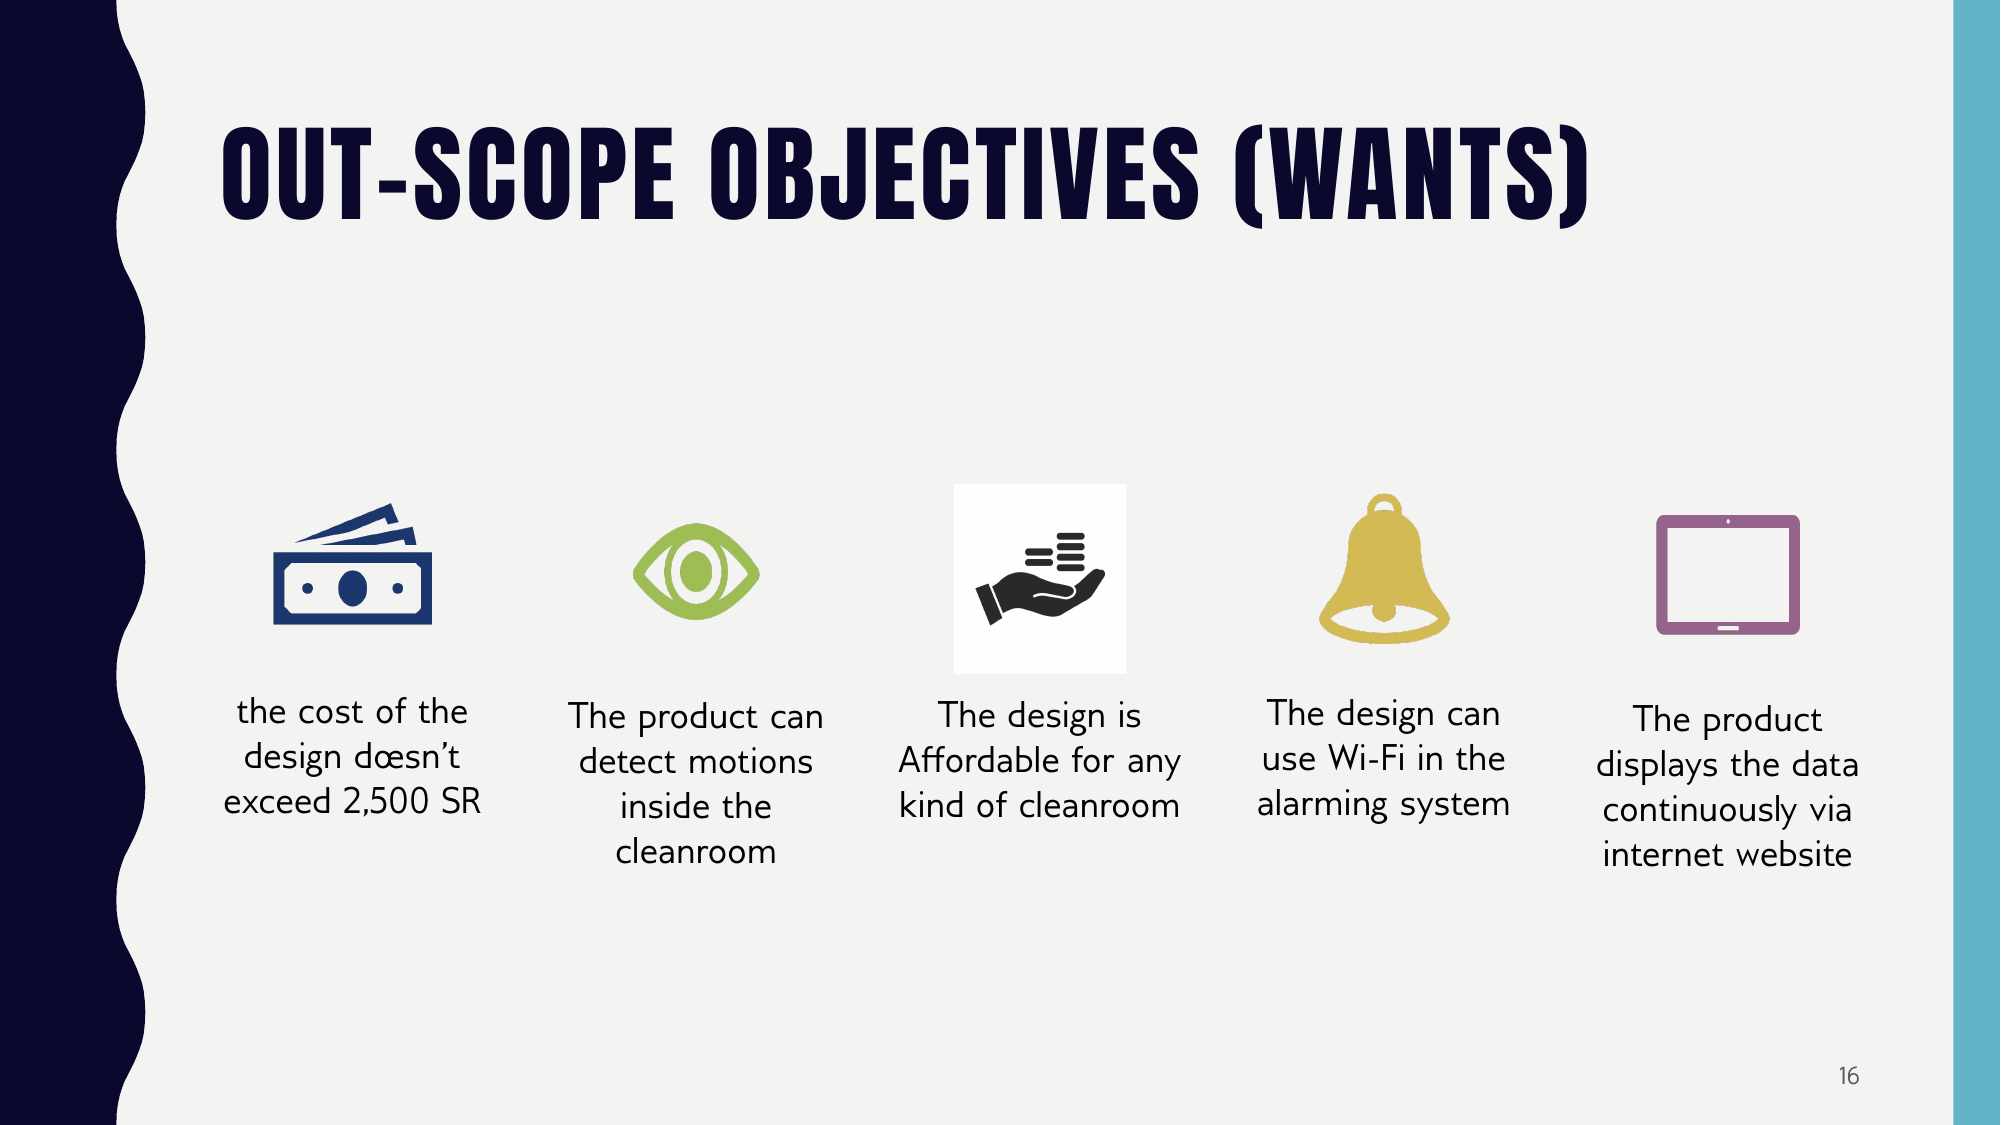

# out-scope objectives (wants)
the cost of the design doesn’t exceed 2,500 SR
The product can detect motions inside the cleanroom
The design is Affordable for any kind of cleanroom
The design can use Wi-Fi in the alarming system
The product displays the data continuously via internet website
16